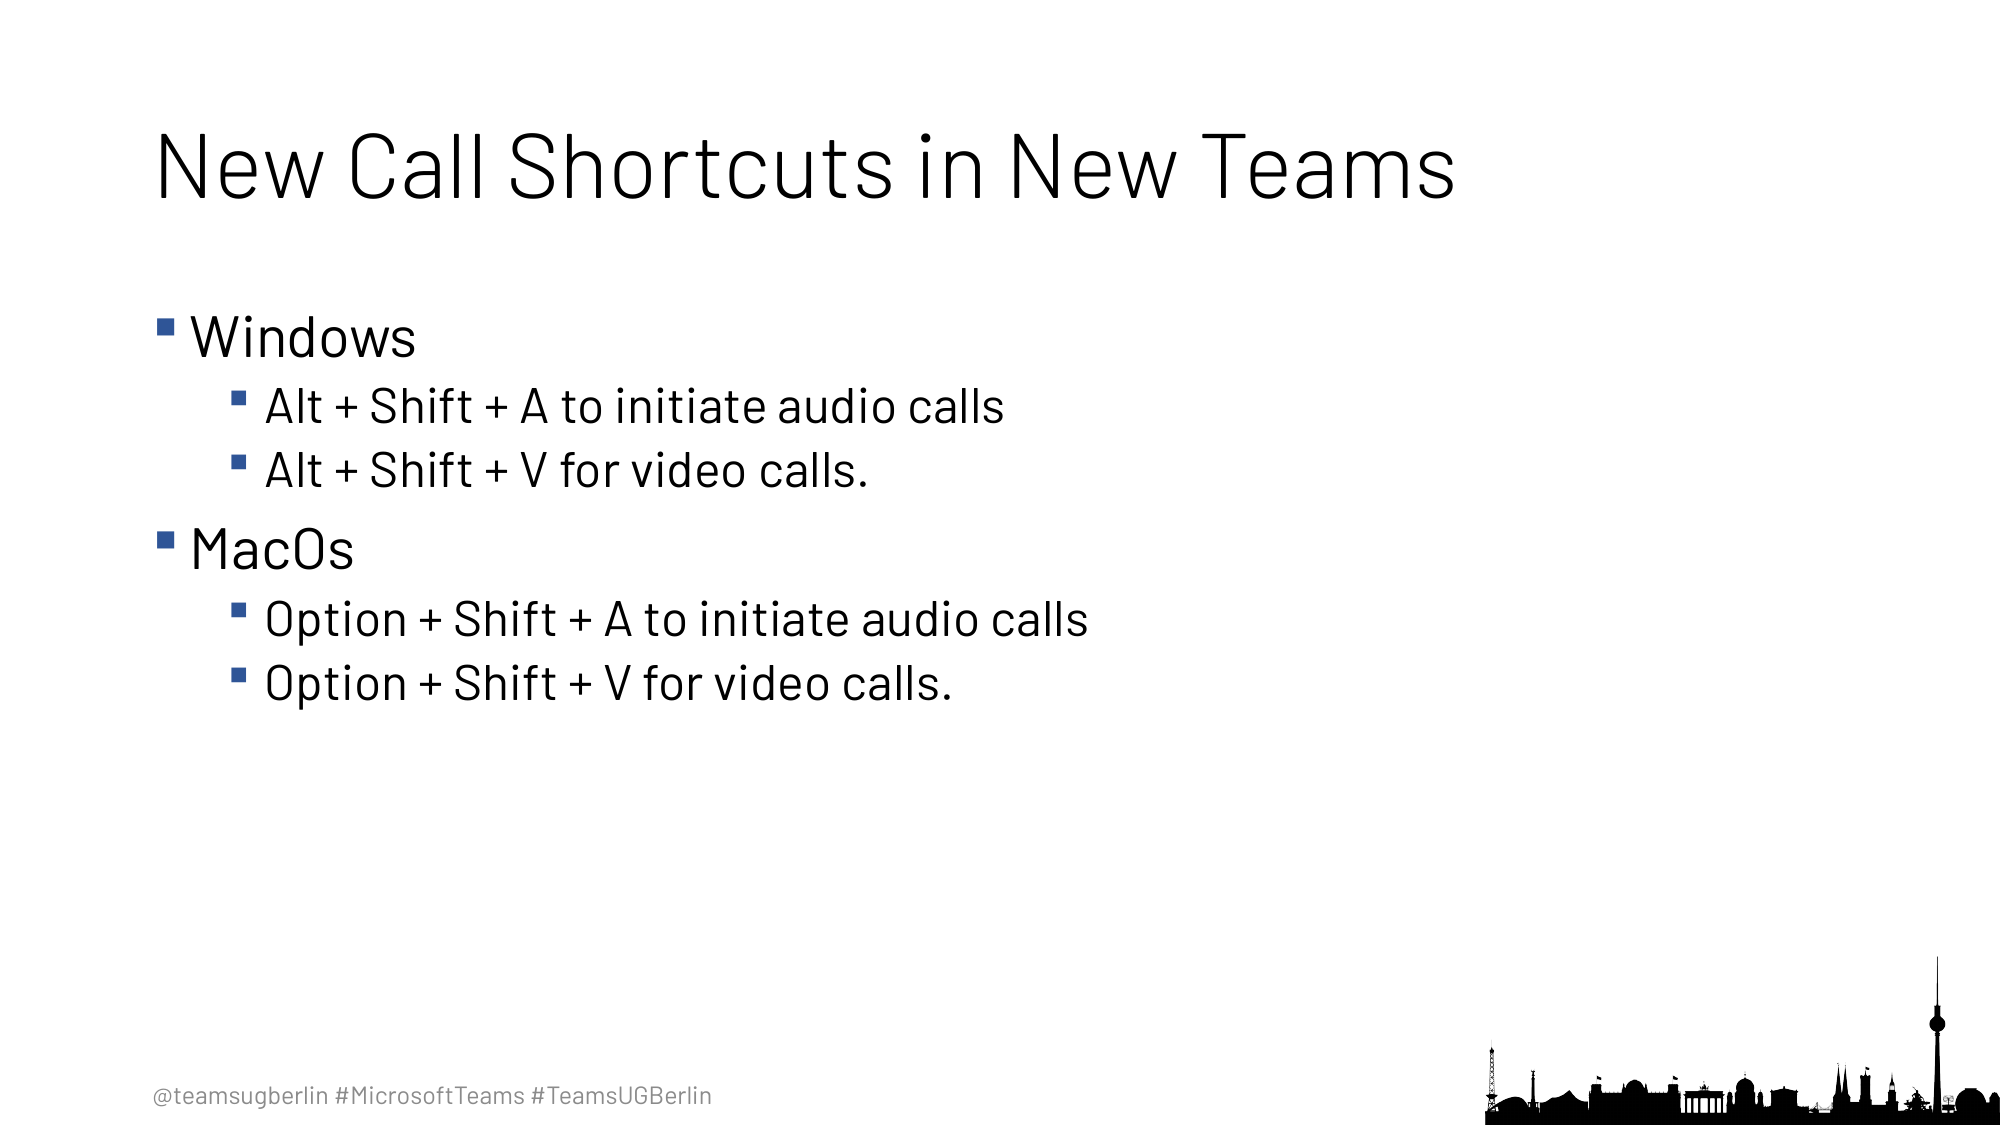

# New Call Shortcuts in New Teams
Windows
Alt + Shift + A to initiate audio calls
Alt + Shift + V for video calls.
MacOs
Option + Shift + A to initiate audio calls
Option + Shift + V for video calls.